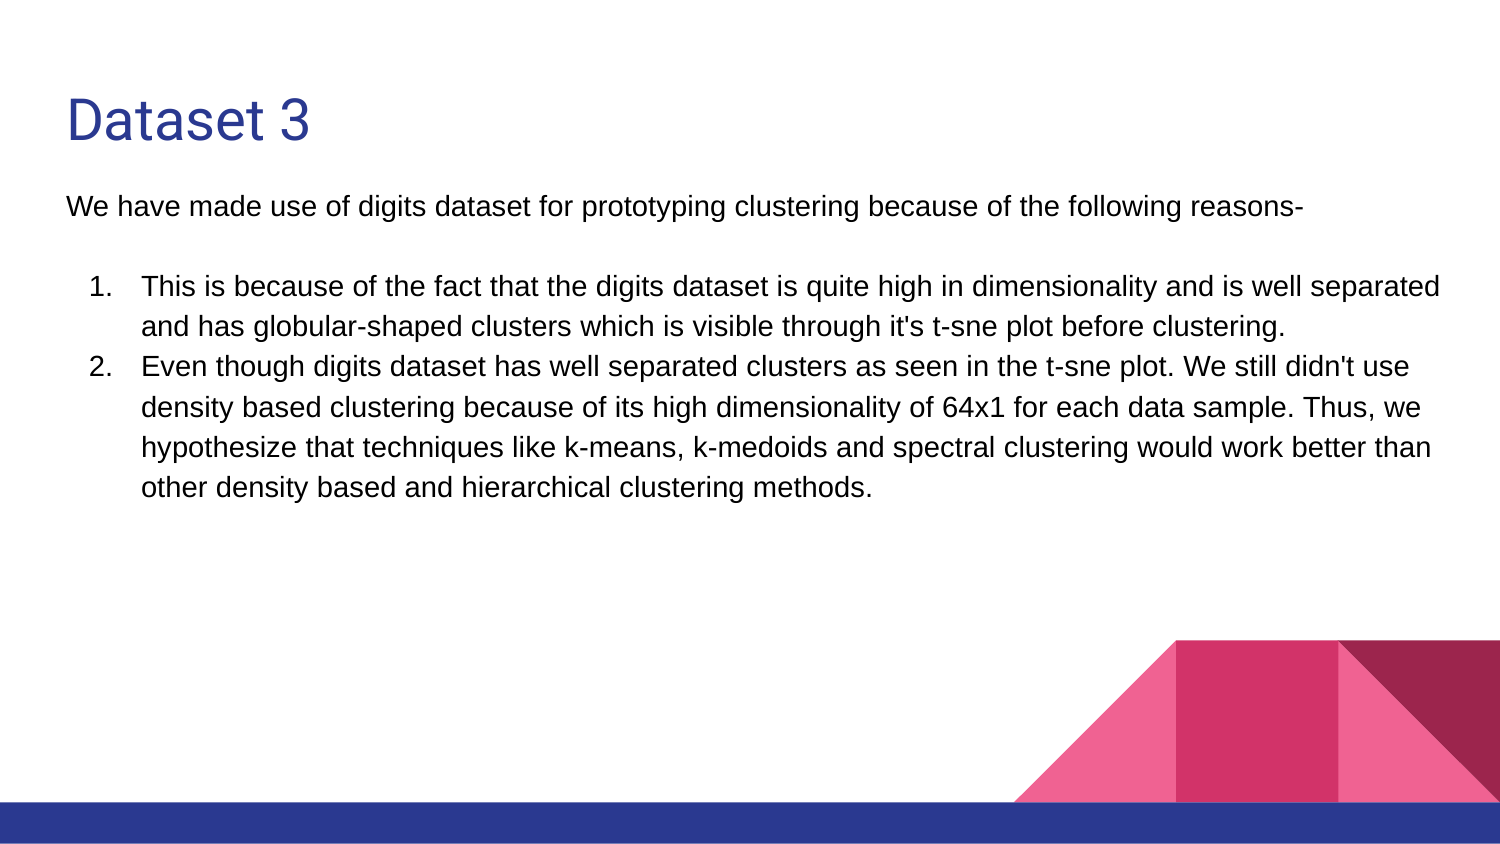

# Dataset 3
We have made use of digits dataset for prototyping clustering because of the following reasons-

This is because of the fact that the digits dataset is quite high in dimensionality and is well separated and has globular-shaped clusters which is visible through it's t-sne plot before clustering.
Even though digits dataset has well separated clusters as seen in the t-sne plot. We still didn't use density based clustering because of its high dimensionality of 64x1 for each data sample. Thus, we hypothesize that techniques like k-means, k-medoids and spectral clustering would work better than other density based and hierarchical clustering methods.